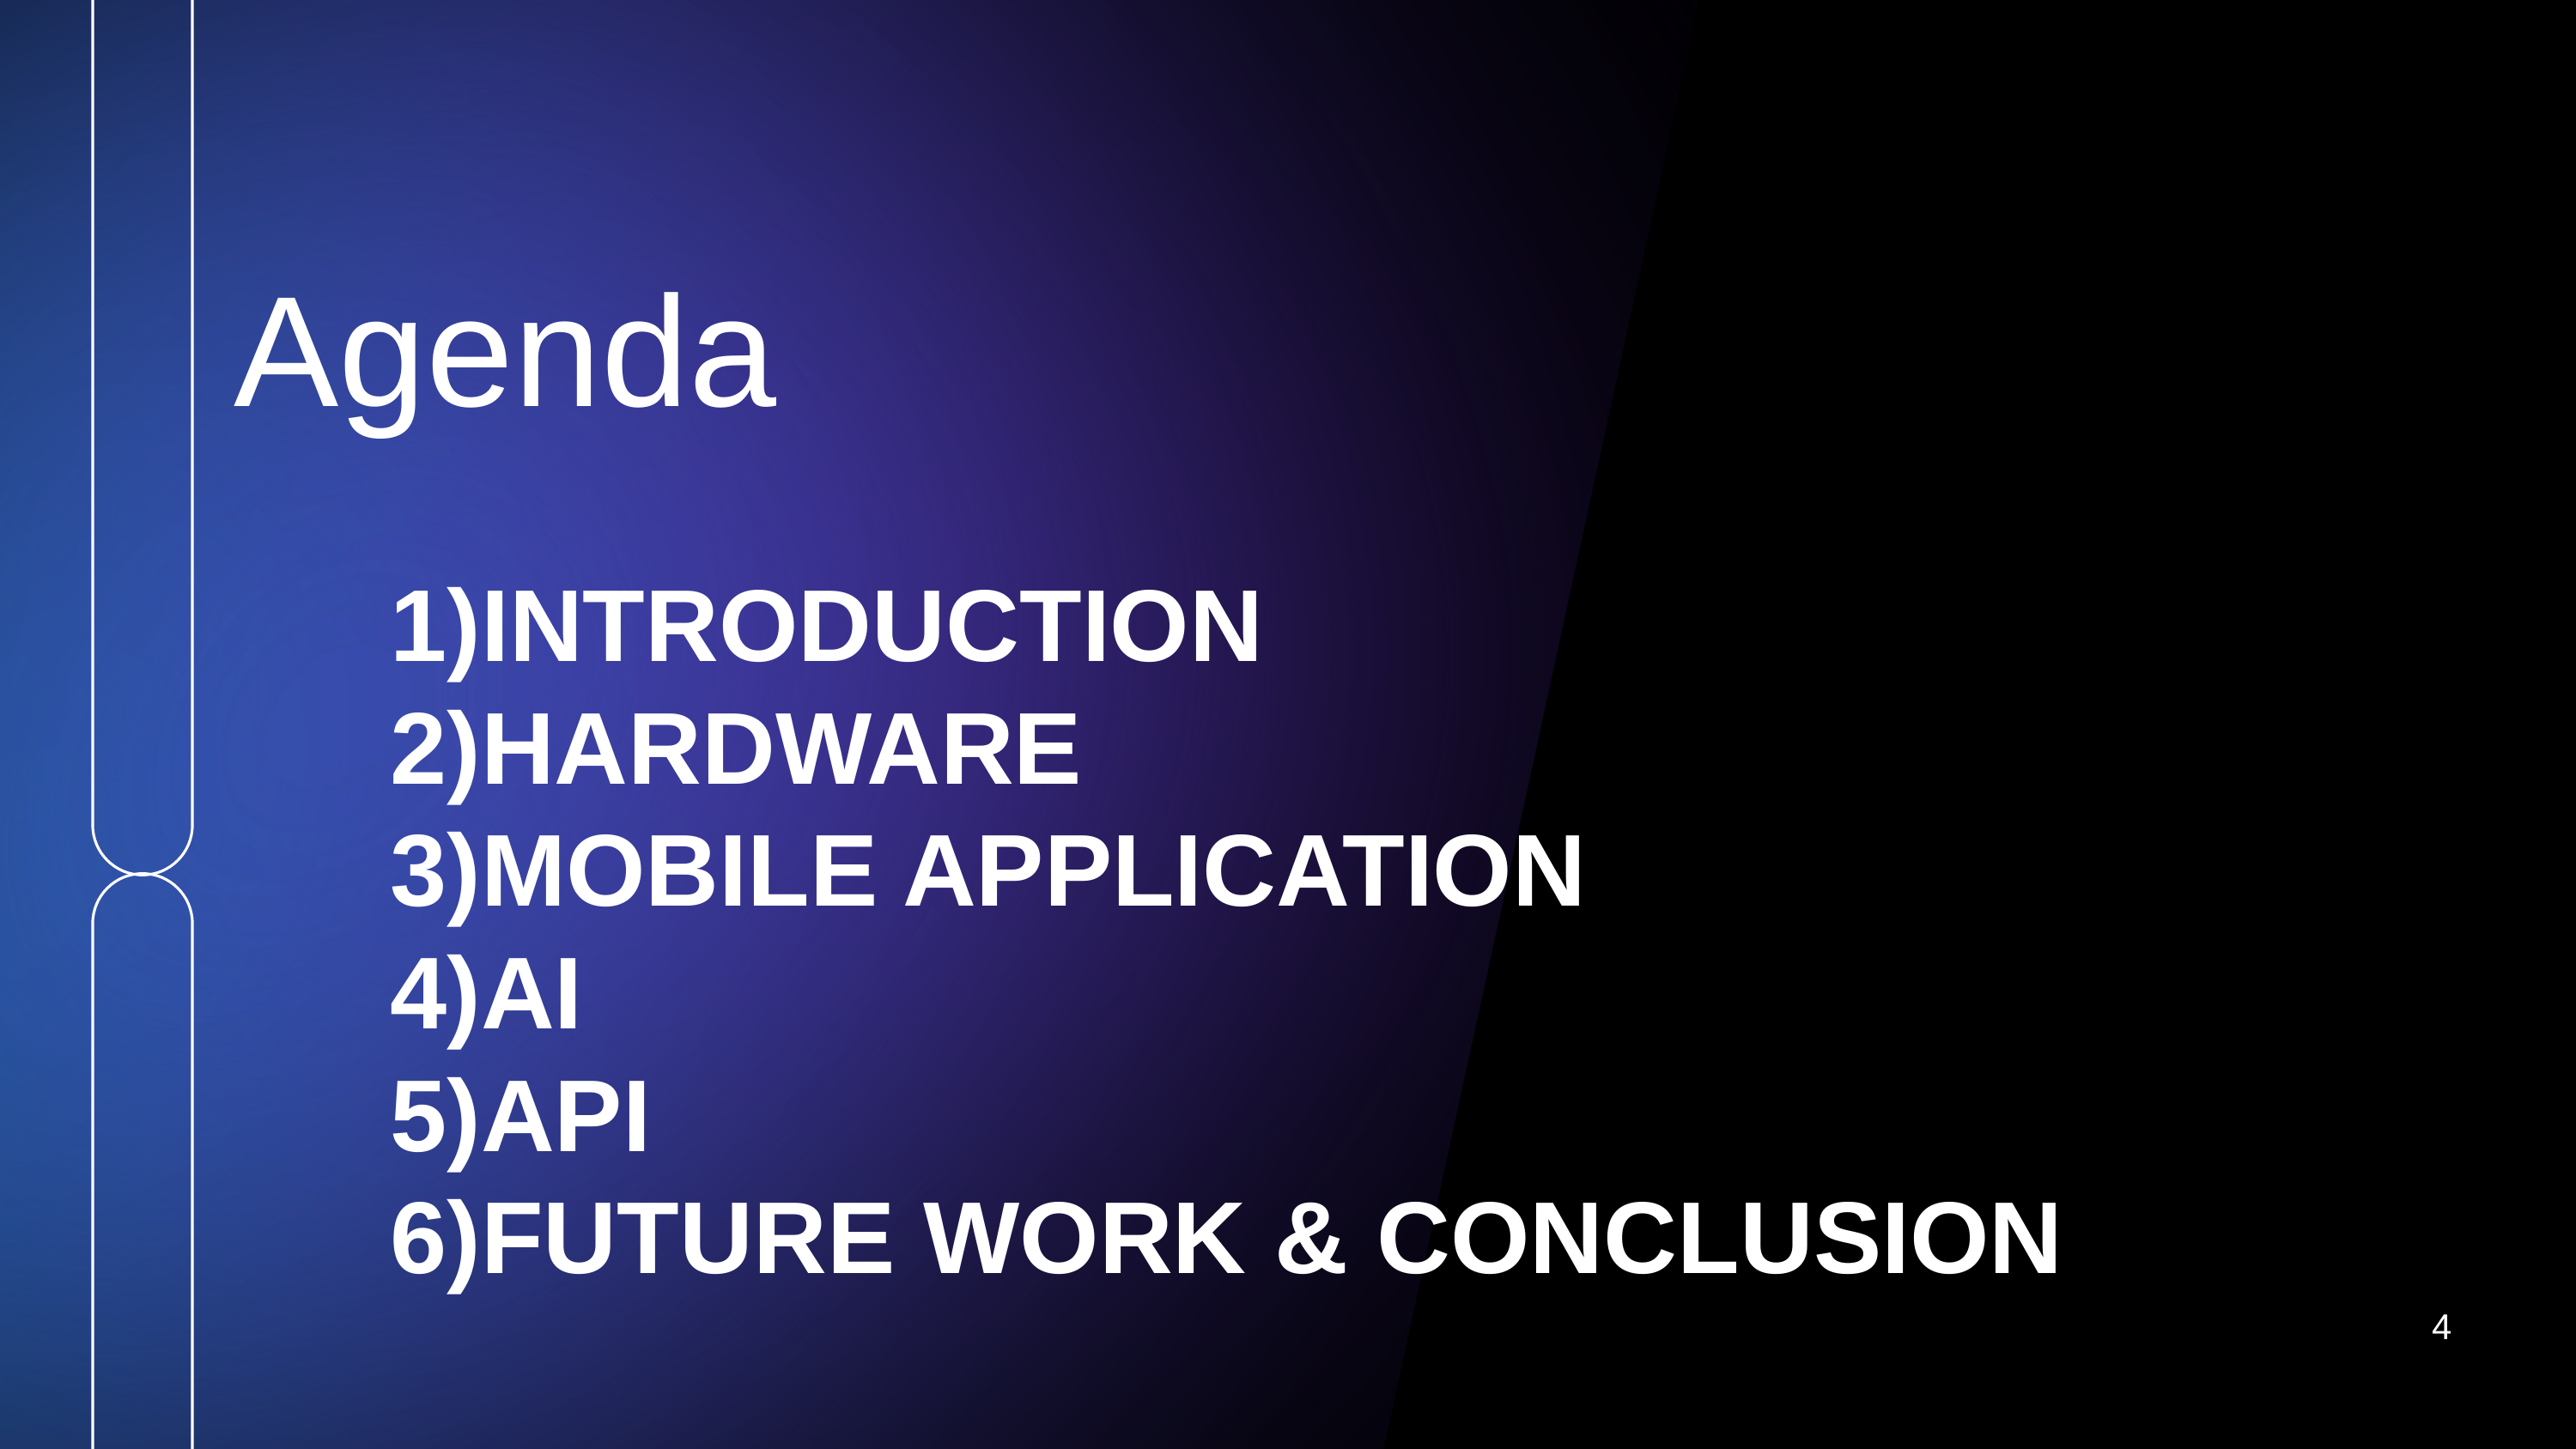

Agenda
1)INTRODUCTION
2)HARDWARE
3)MOBILE APPLICATION
4)AI
5)API
6)FUTURE WORK & CONCLUSION
4